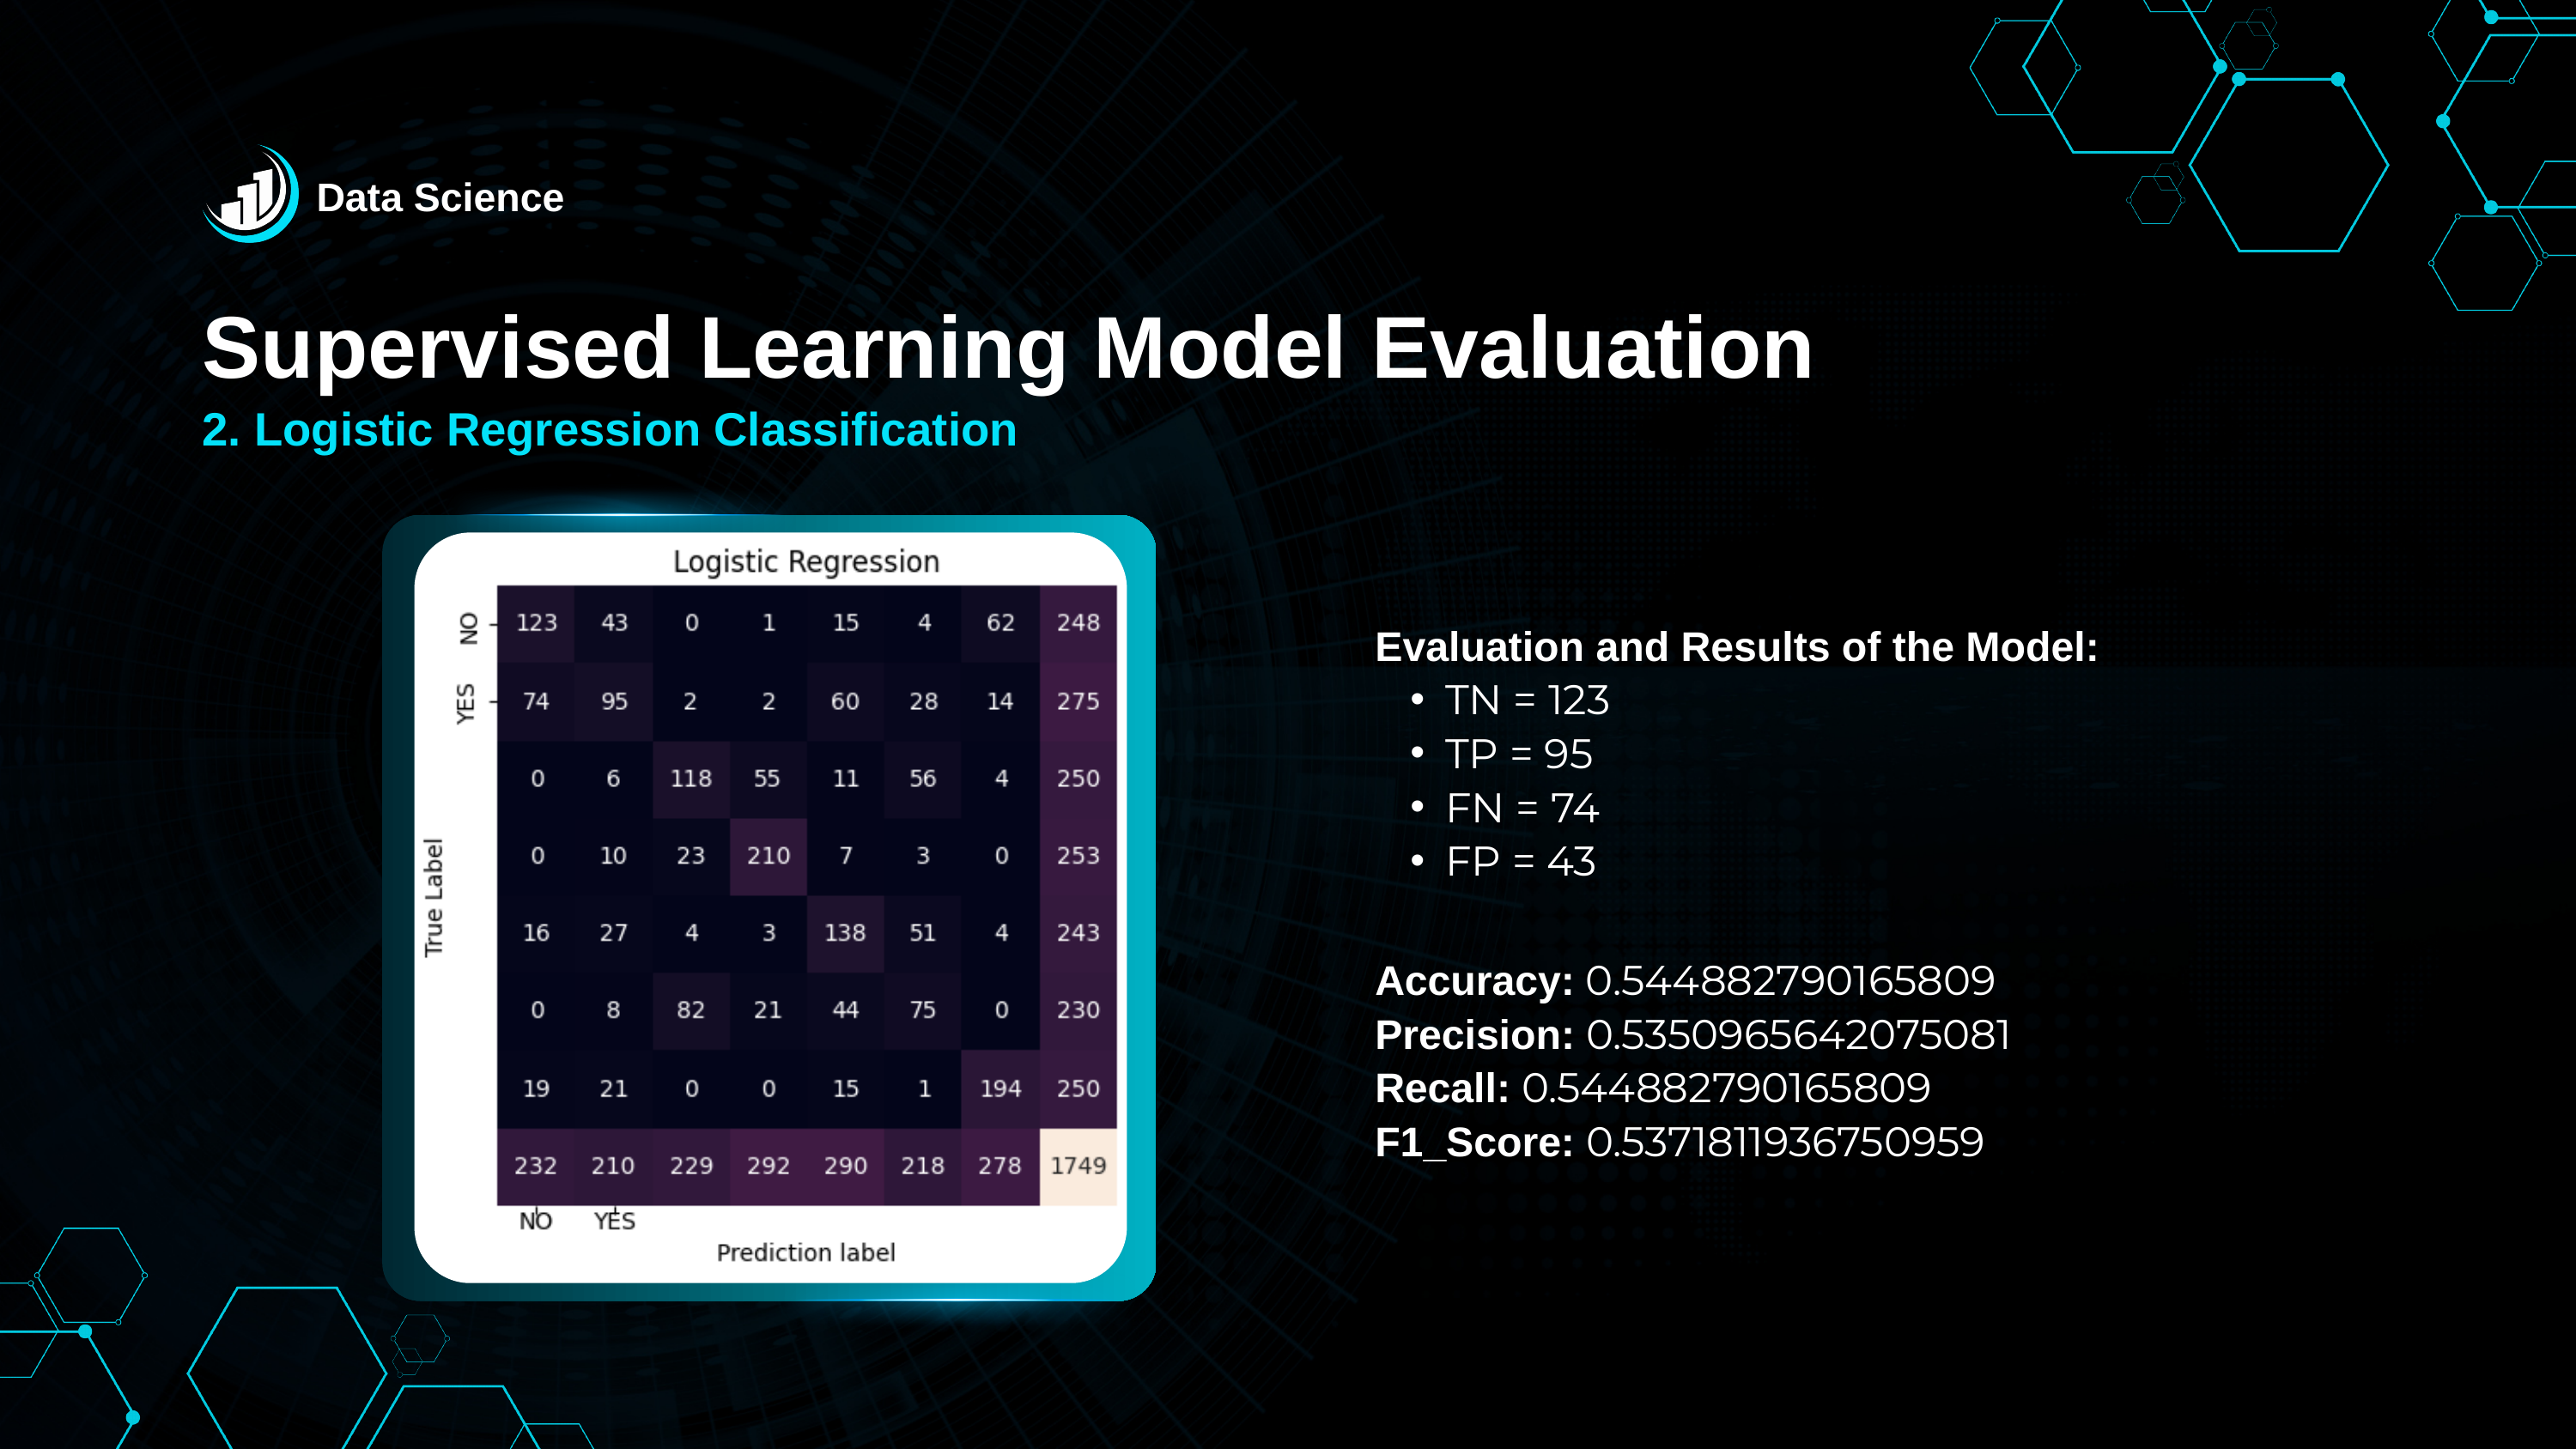

Data Science
Supervised Learning Model Evaluation
2. Logistic Regression Classification

Evaluation and Results of the Model:
TN = 123
TP = 95
FN = 74
FP = 43
Accuracy: 0.544882790165809
Precision: 0.5350965642075081
Recall: 0.544882790165809
F1_Score: 0.5371811936750959